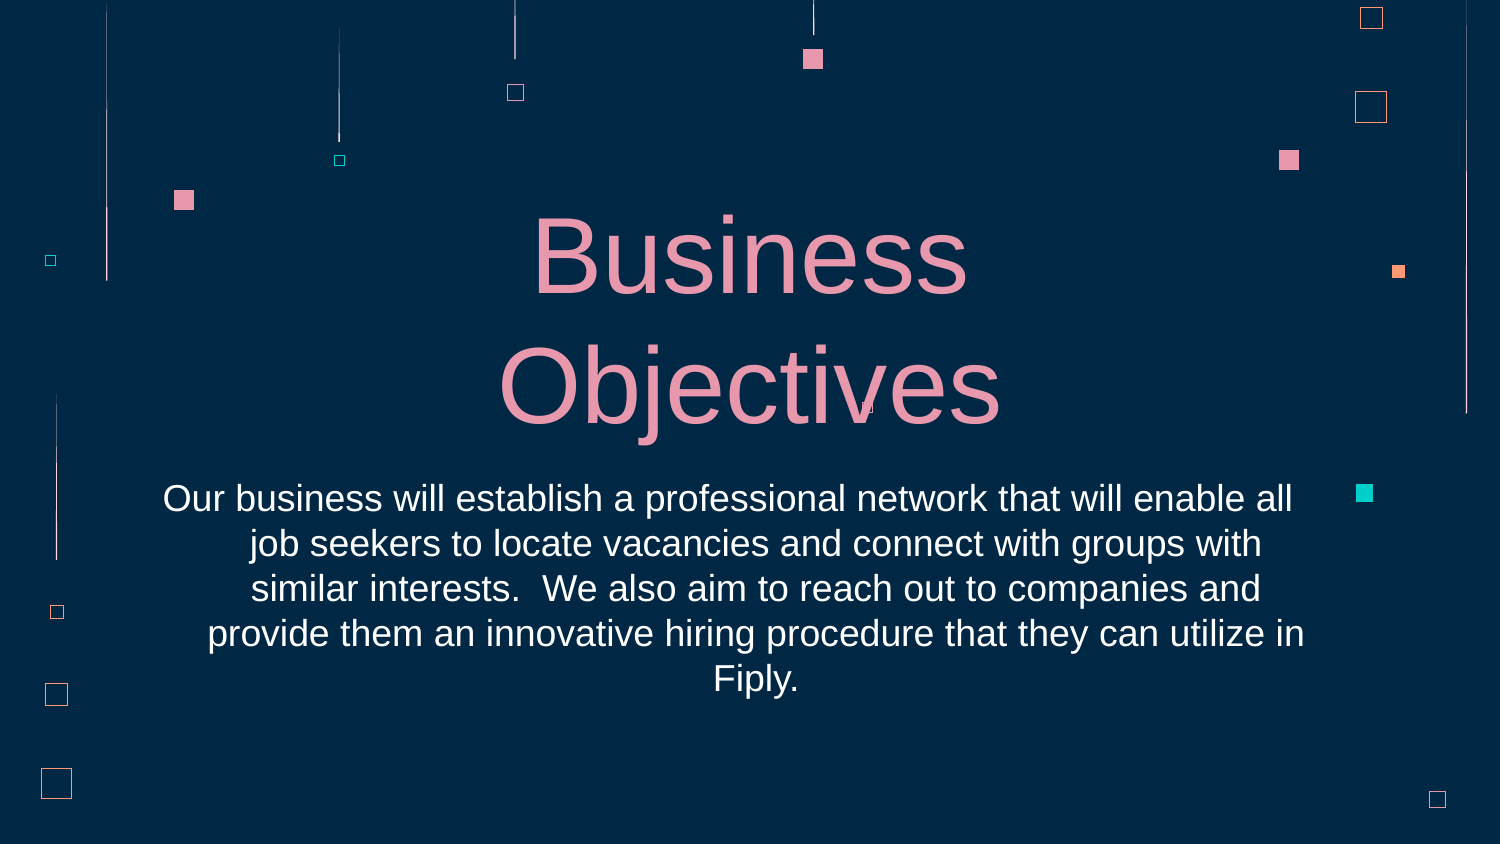

# Business Objectives
Our business will establish a professional network that will enable all job seekers to locate vacancies and connect with groups with similar interests.  We also aim to reach out to companies and provide them an innovative hiring procedure that they can utilize in Fiply.